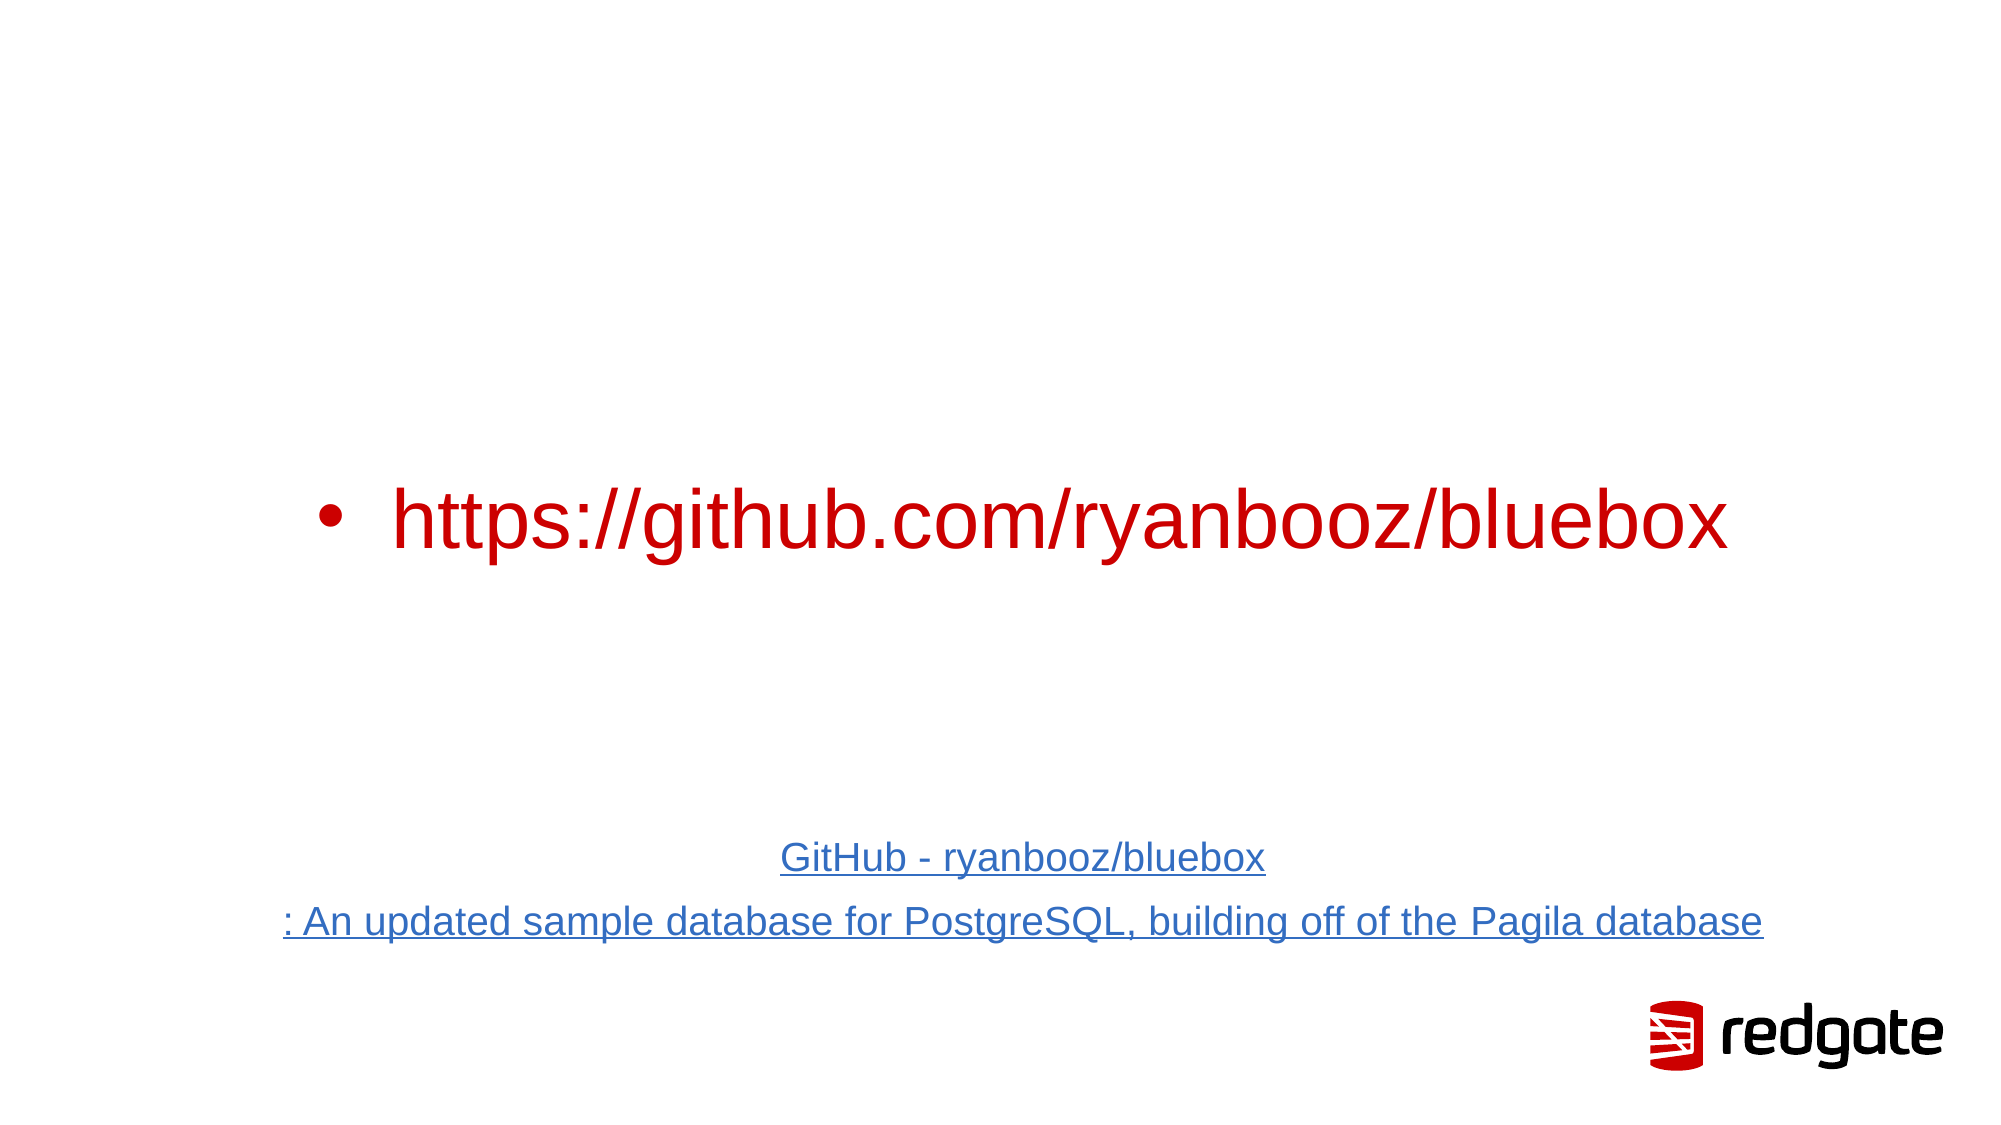

https://github.com/ryanbooz/bluebox
GitHub - ryanbooz/bluebox: An updated sample database for PostgreSQL, building off of the Pagila database